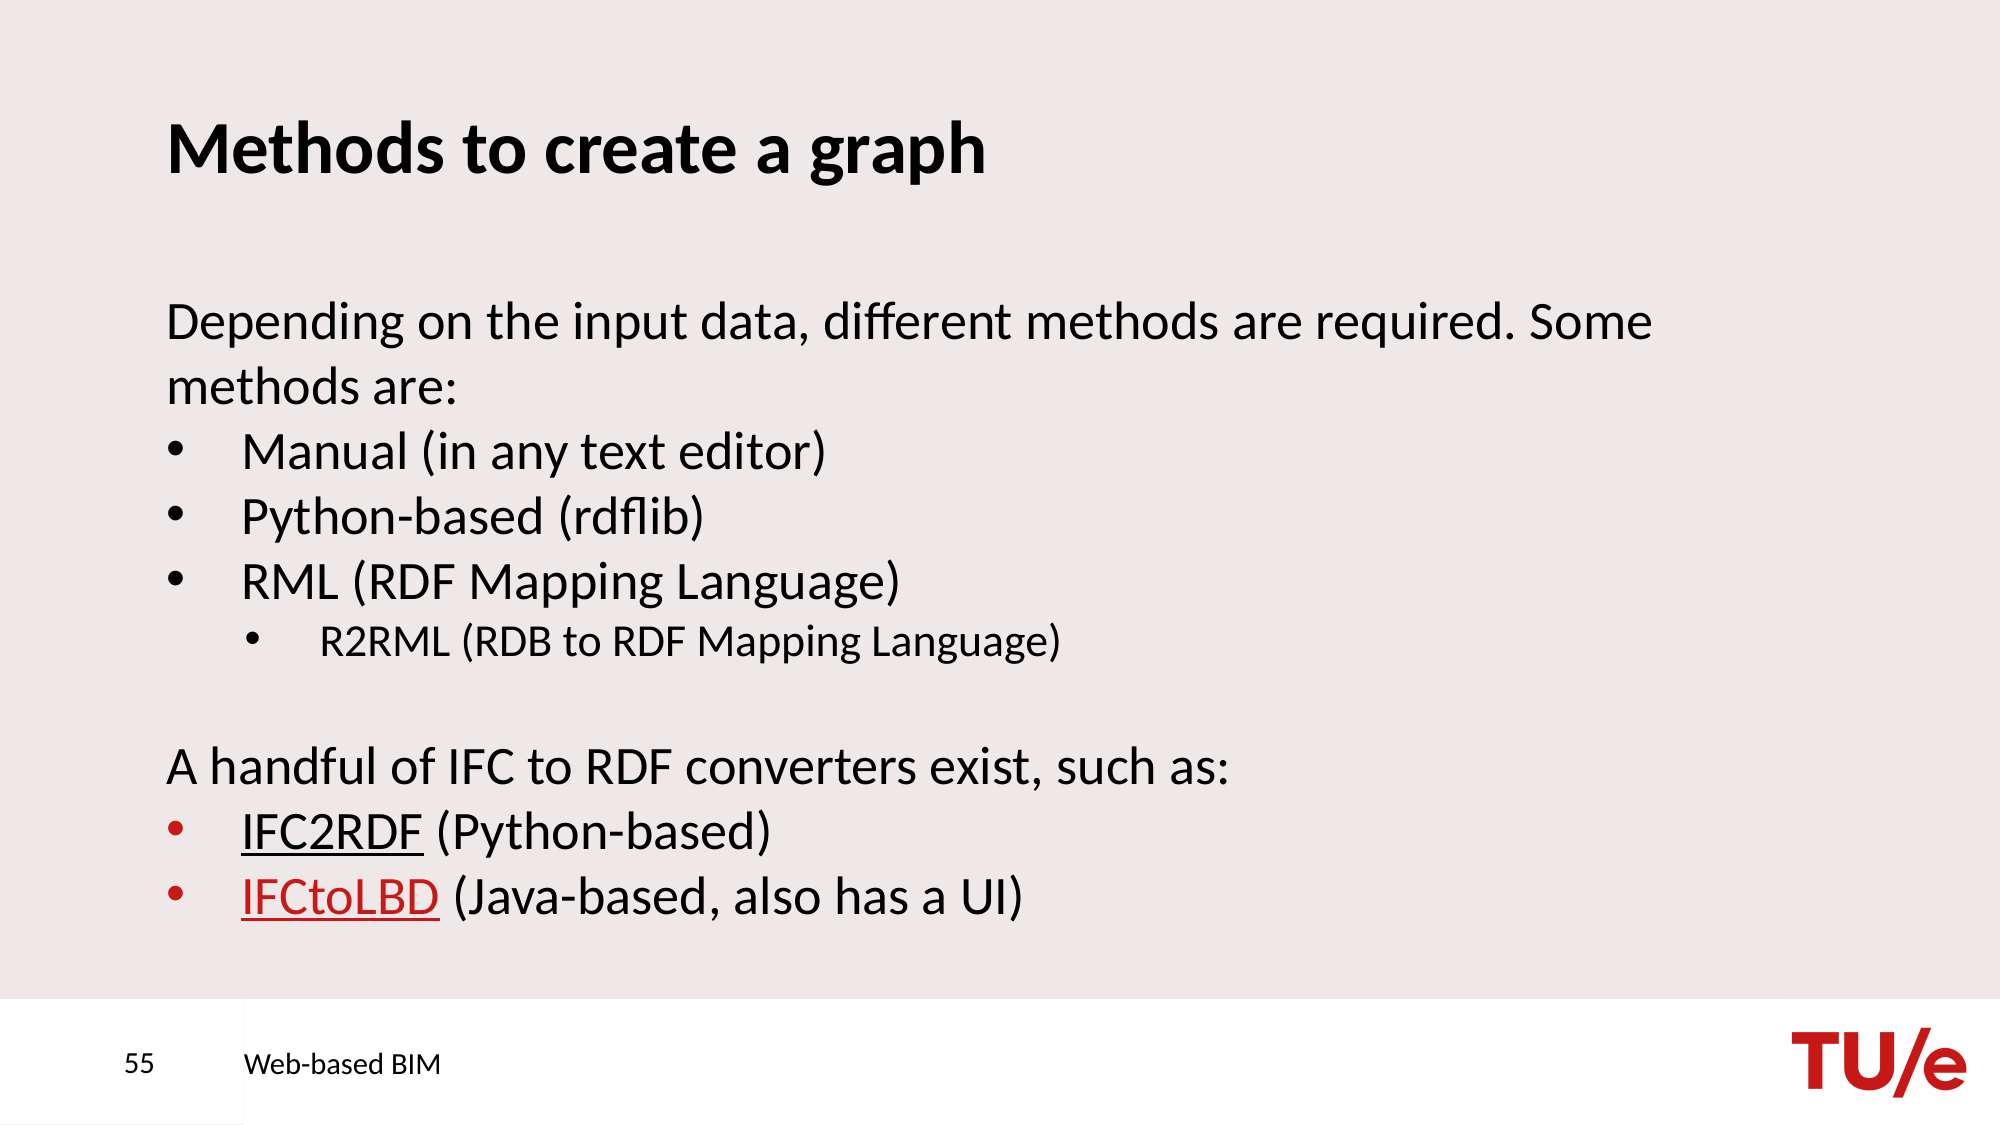

# Methods to create a graph
Depending on the input data, different methods are required. Some methods are:
Manual (in any text editor)
Python-based (rdflib)
RML (RDF Mapping Language)
R2RML (RDB to RDF Mapping Language)

A handful of IFC to RDF converters exist, such as:
IFC2RDF (Python-based)
IFCtoLBD (Java-based, also has a UI)
55
Web-based BIM